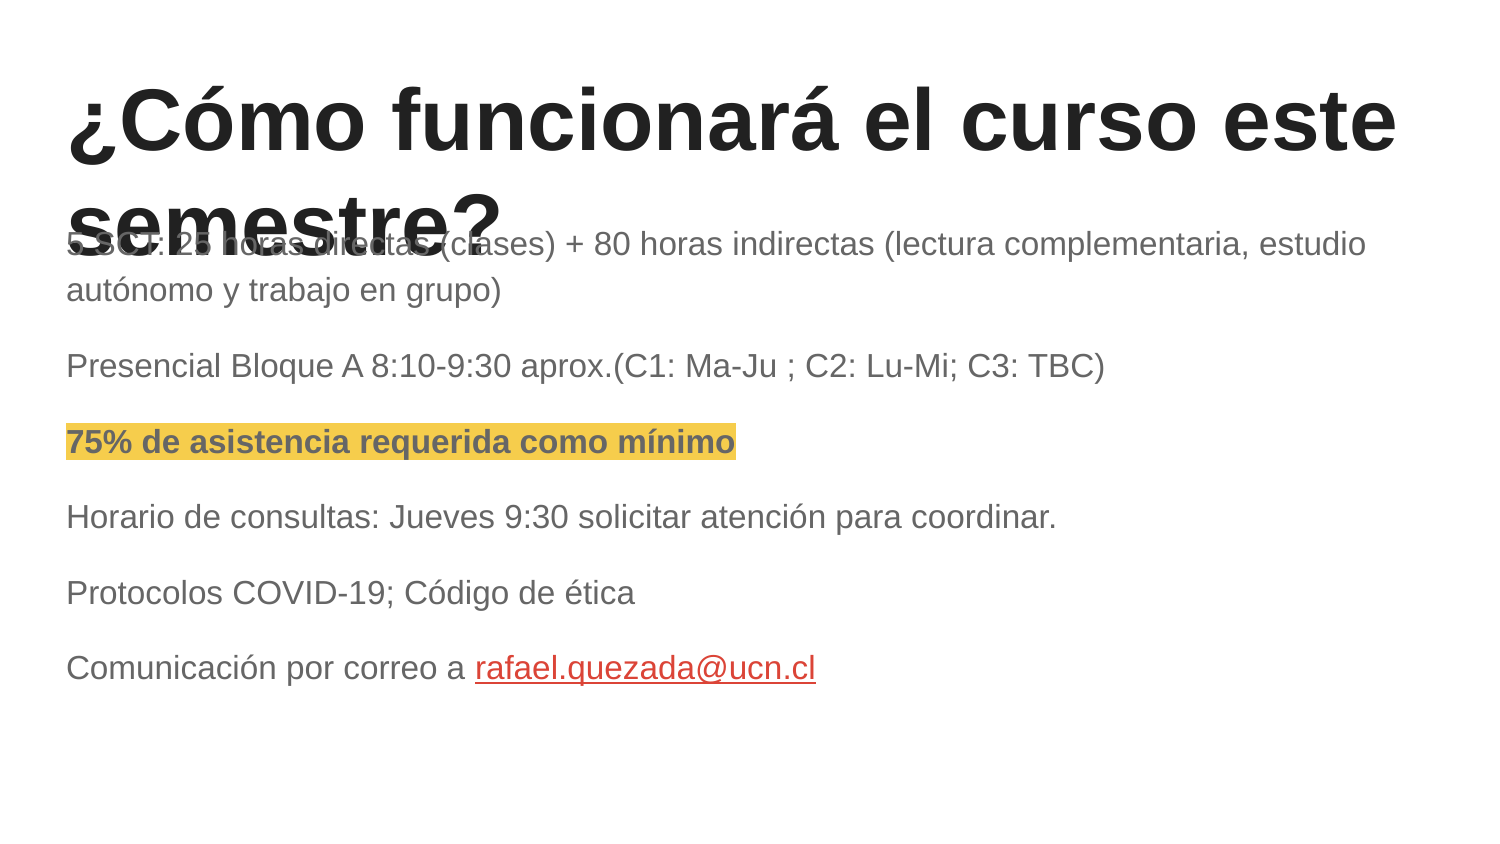

# ¿Cómo funcionará el curso este semestre?
5 SCT: 25 horas directas (clases) + 80 horas indirectas (lectura complementaria, estudio autónomo y trabajo en grupo)
Presencial Bloque A 8:10-9:30 aprox.(C1: Ma-Ju ; C2: Lu-Mi; C3: TBC)
75% de asistencia requerida como mínimo
Horario de consultas: Jueves 9:30 solicitar atención para coordinar.
Protocolos COVID-19; Código de ética
Comunicación por correo a rafael.quezada@ucn.cl